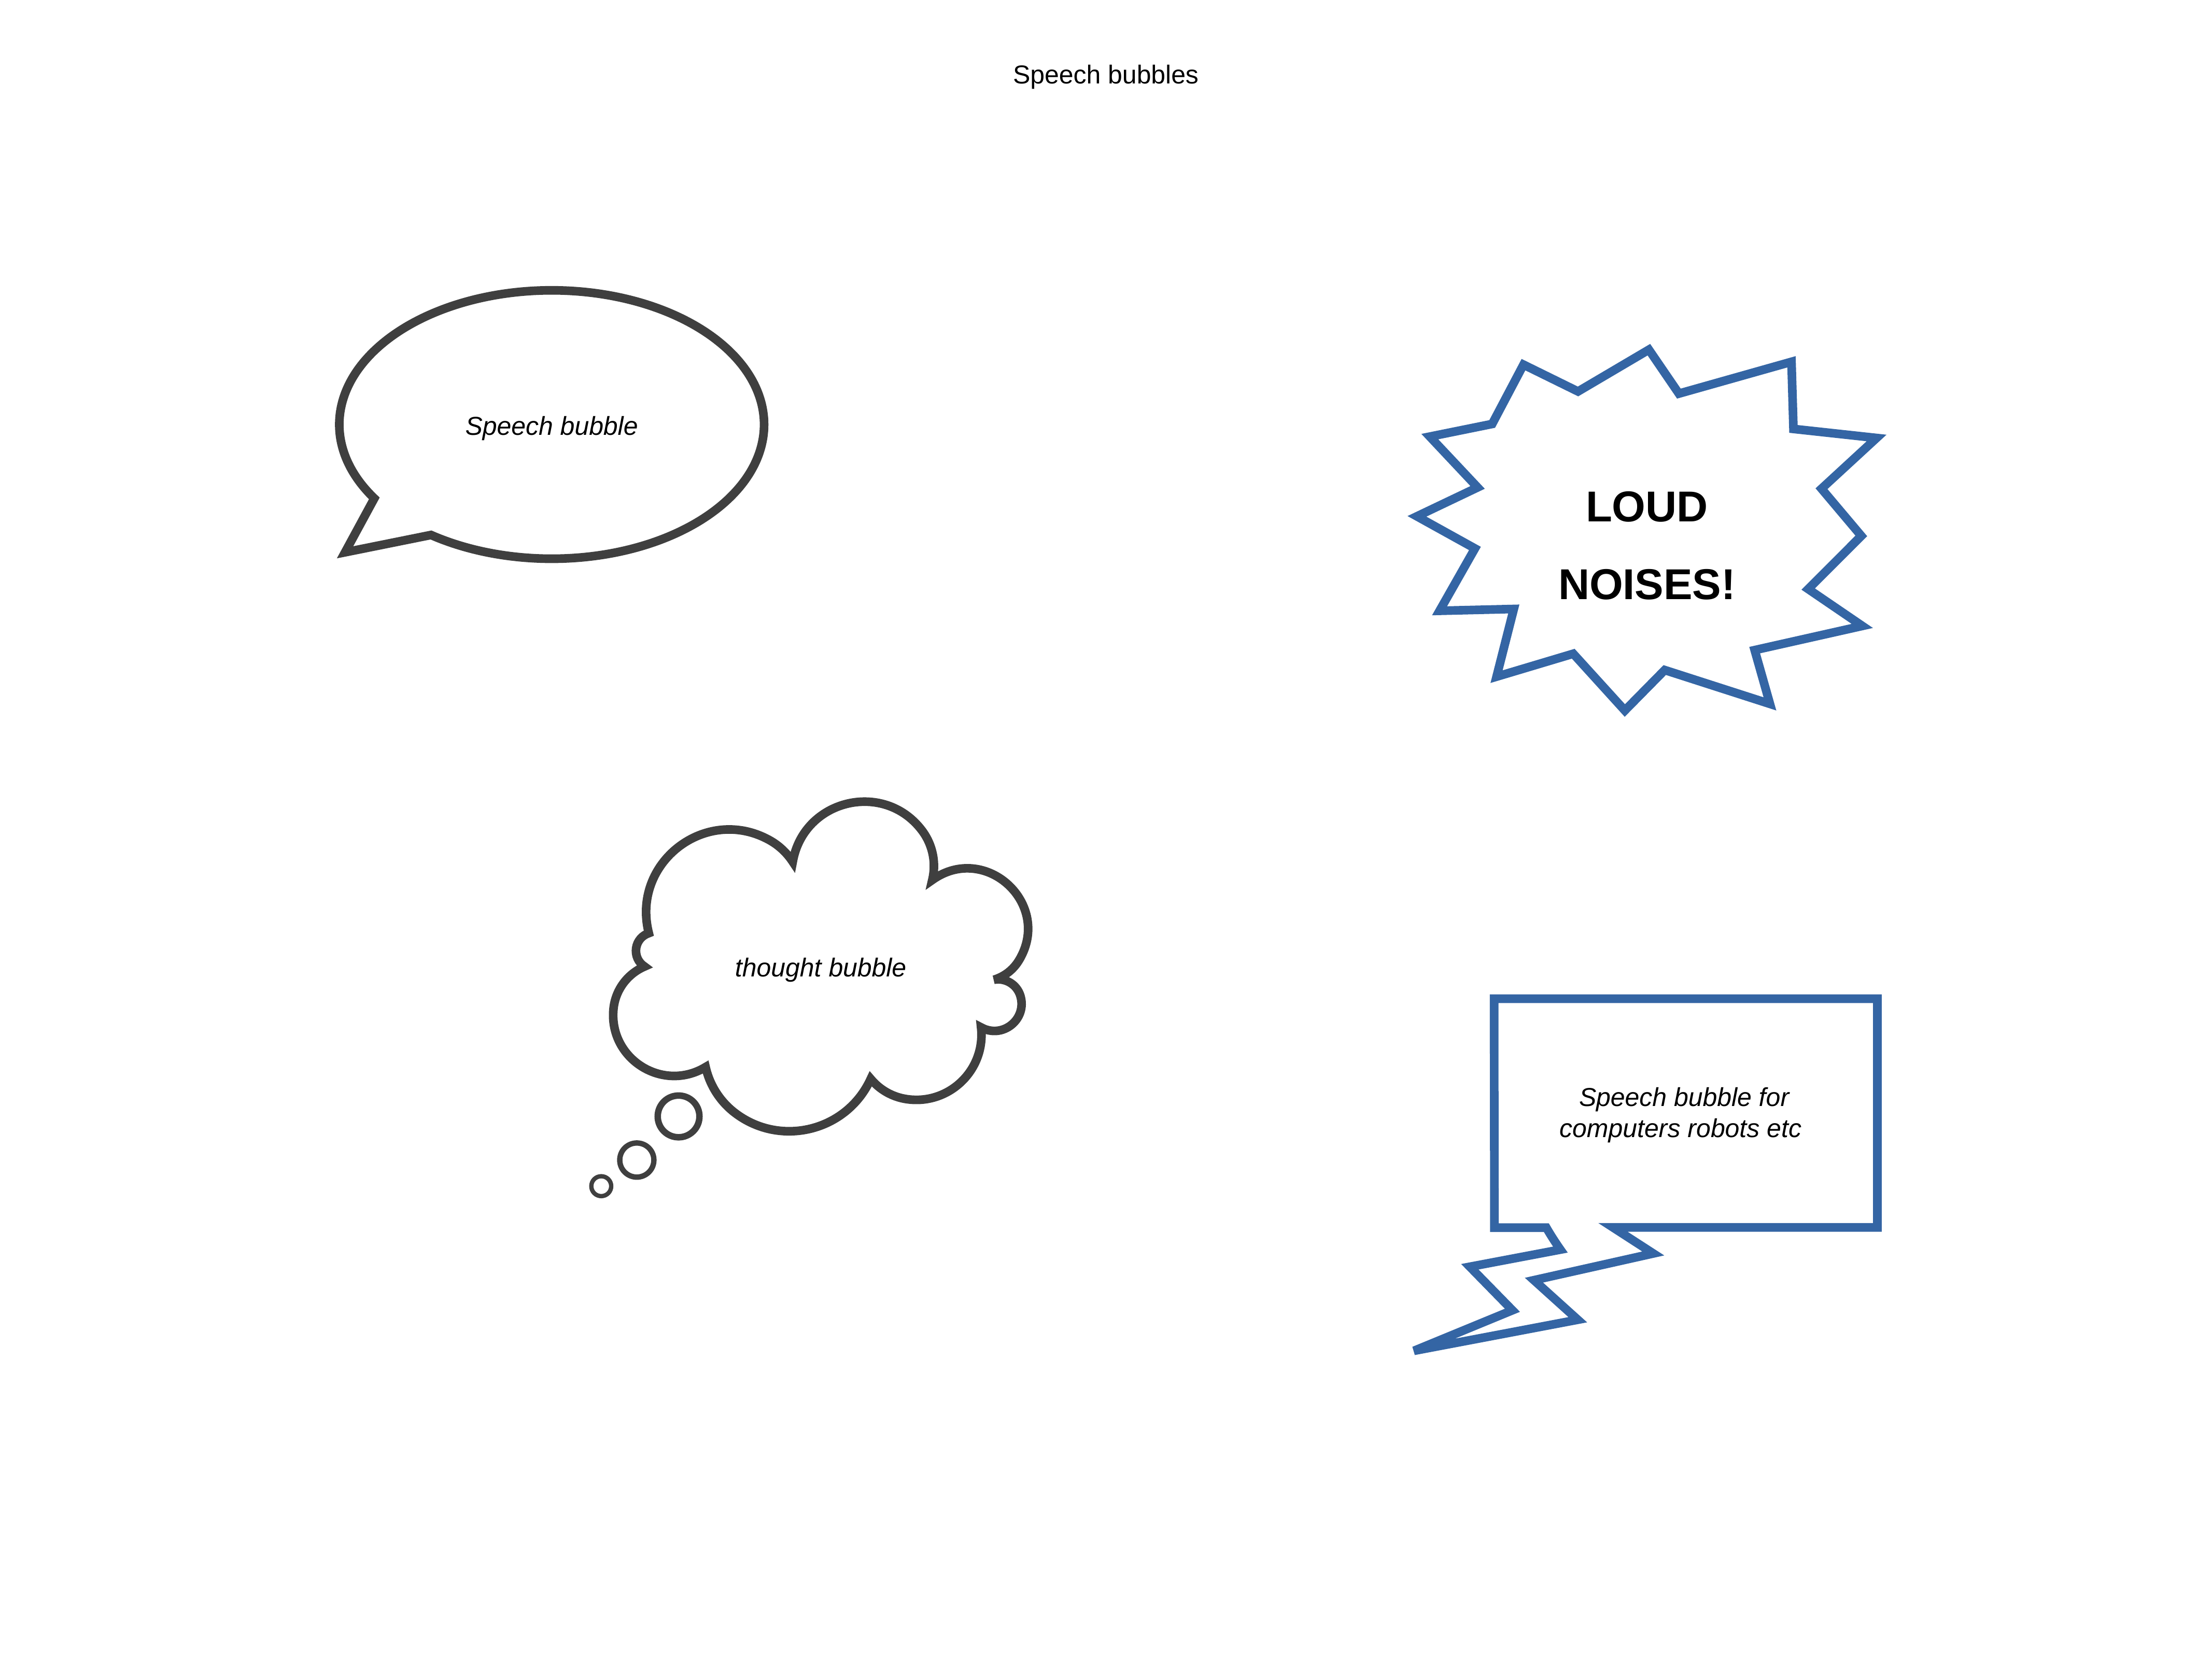

Speech bubbles
Speech bubble

LOUD NOISES!
thought bubble

Speech bubble for computers robots etc